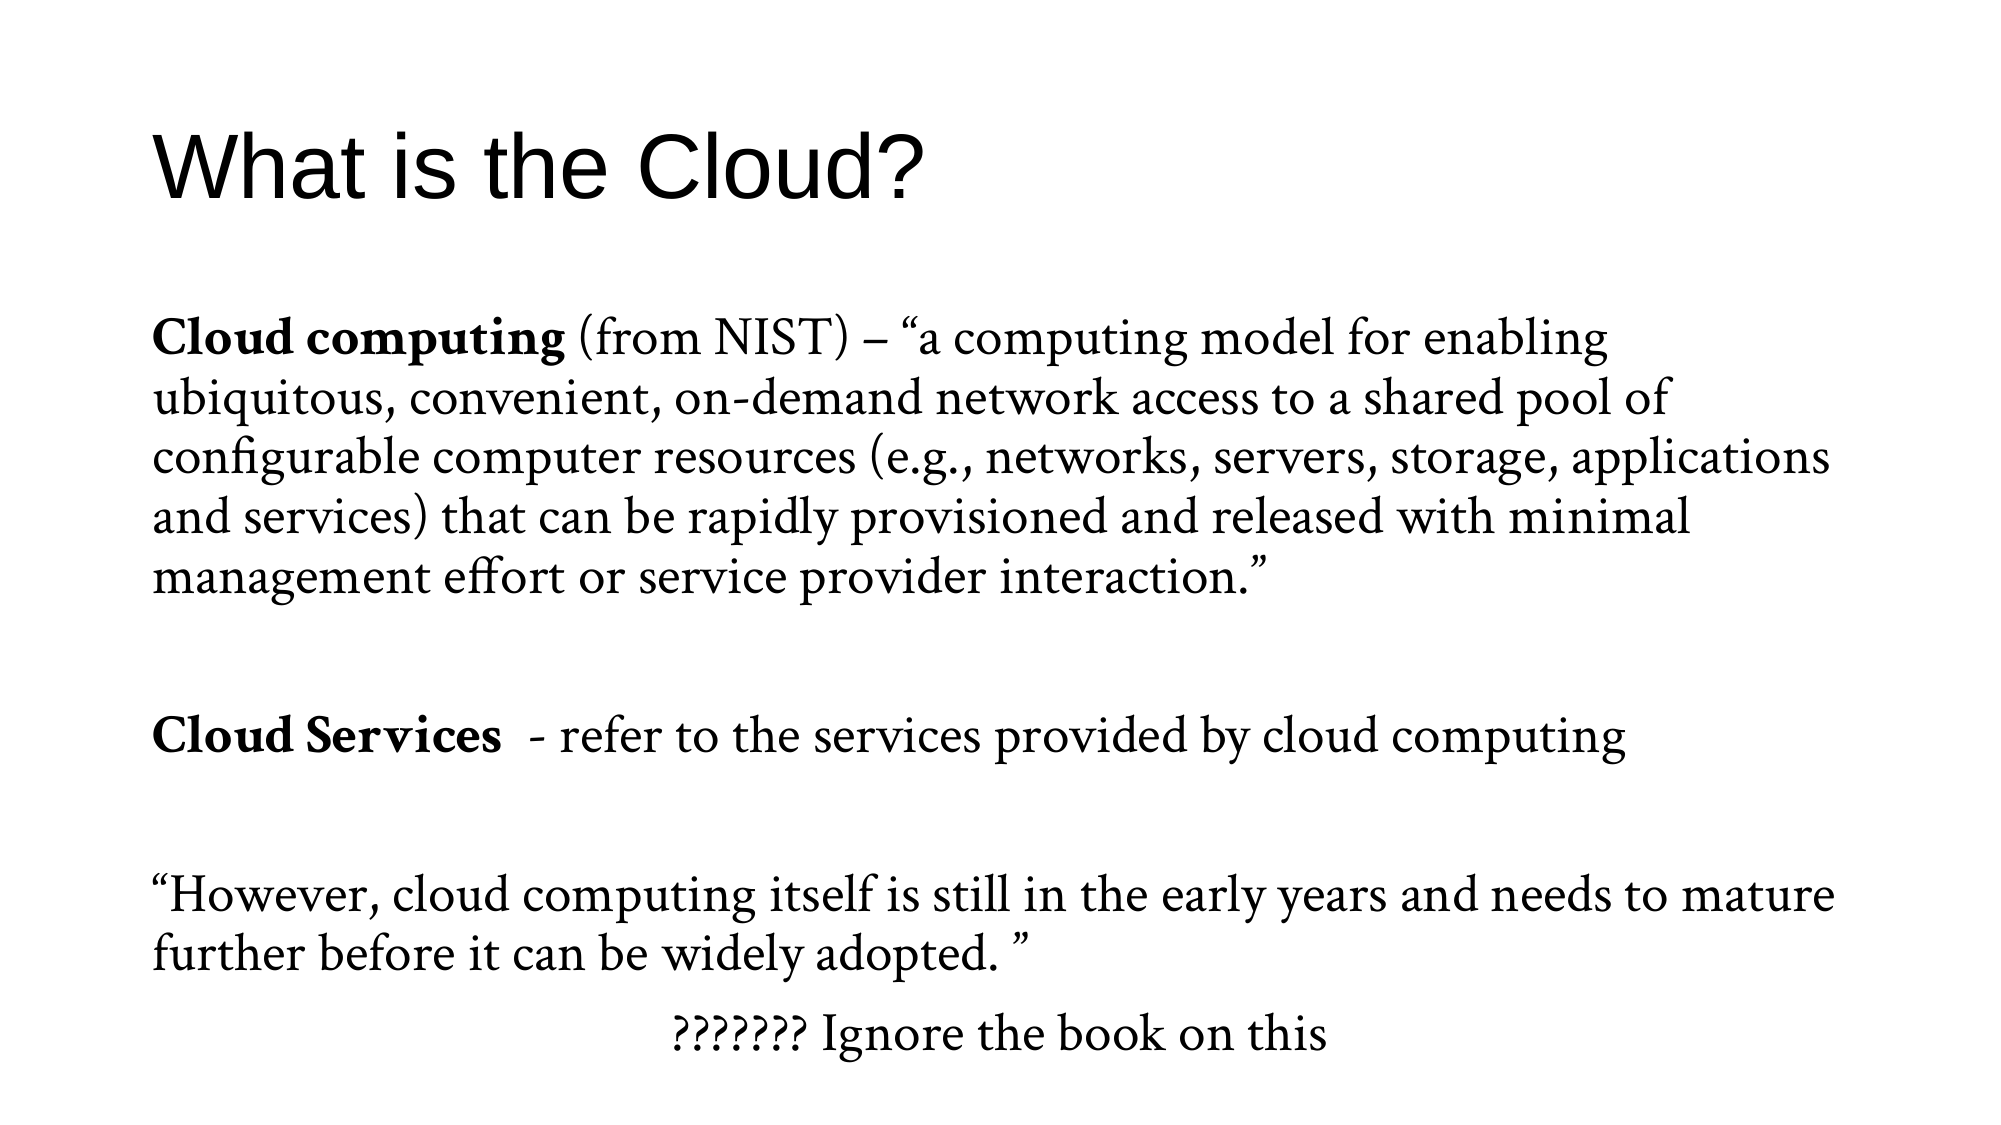

# What is the Cloud?
Cloud computing (from NIST) – “a computing model for enabling ubiquitous, convenient, on-demand network access to a shared pool of configurable computer resources (e.g., networks, servers, storage, applications and services) that can be rapidly provisioned and released with minimal management effort or service provider interaction.”

Cloud Services  - refer to the services provided by cloud computing

“However, cloud computing itself is still in the early years and needs to mature further before it can be widely adopted. ”
??????? Ignore the book on this